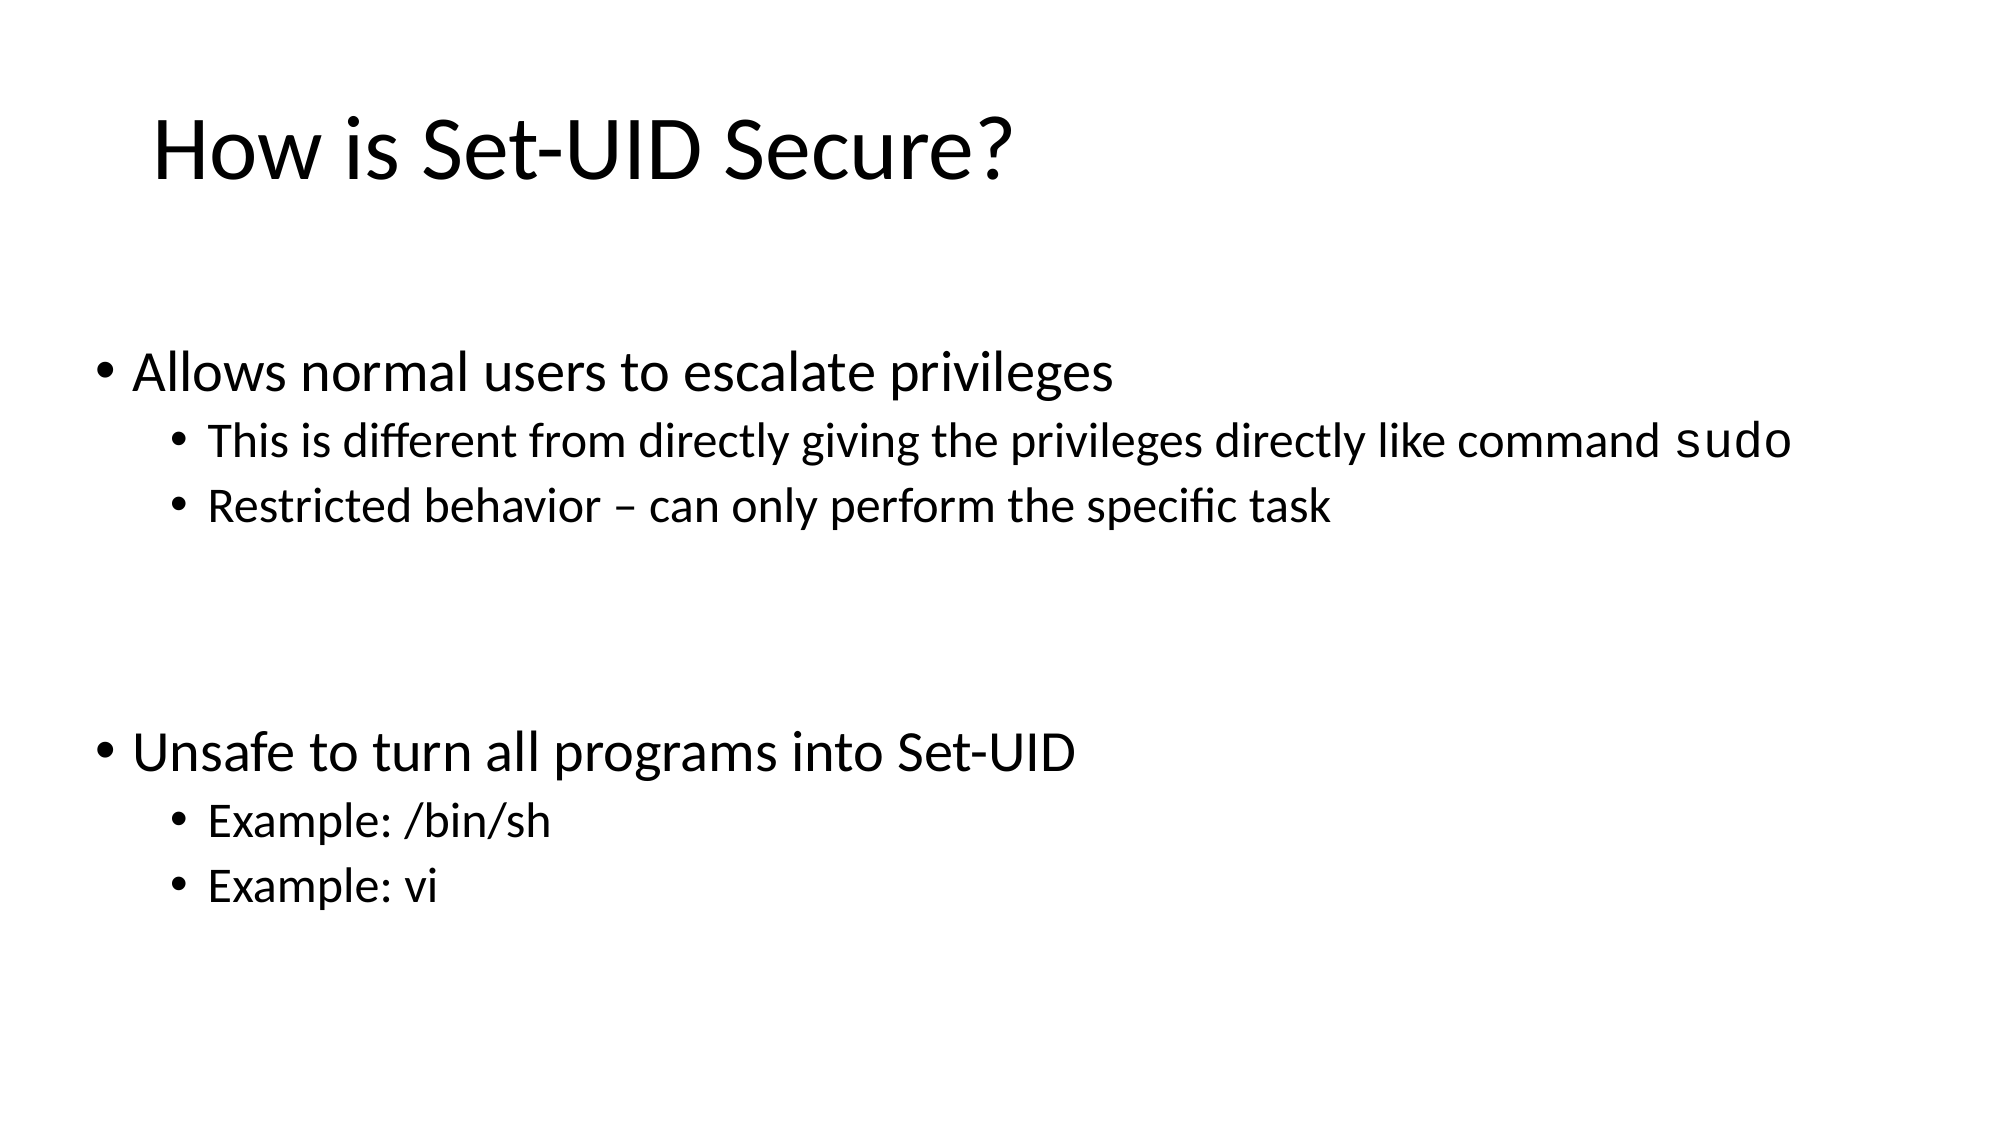

# How is Set-UID Secure?

Allows normal users to escalate privileges
This is different from directly giving the privileges directly like command sudo
Restricted behavior – can only perform the specific task

Unsafe to turn all programs into Set-UID
Example: /bin/sh
Example: vi